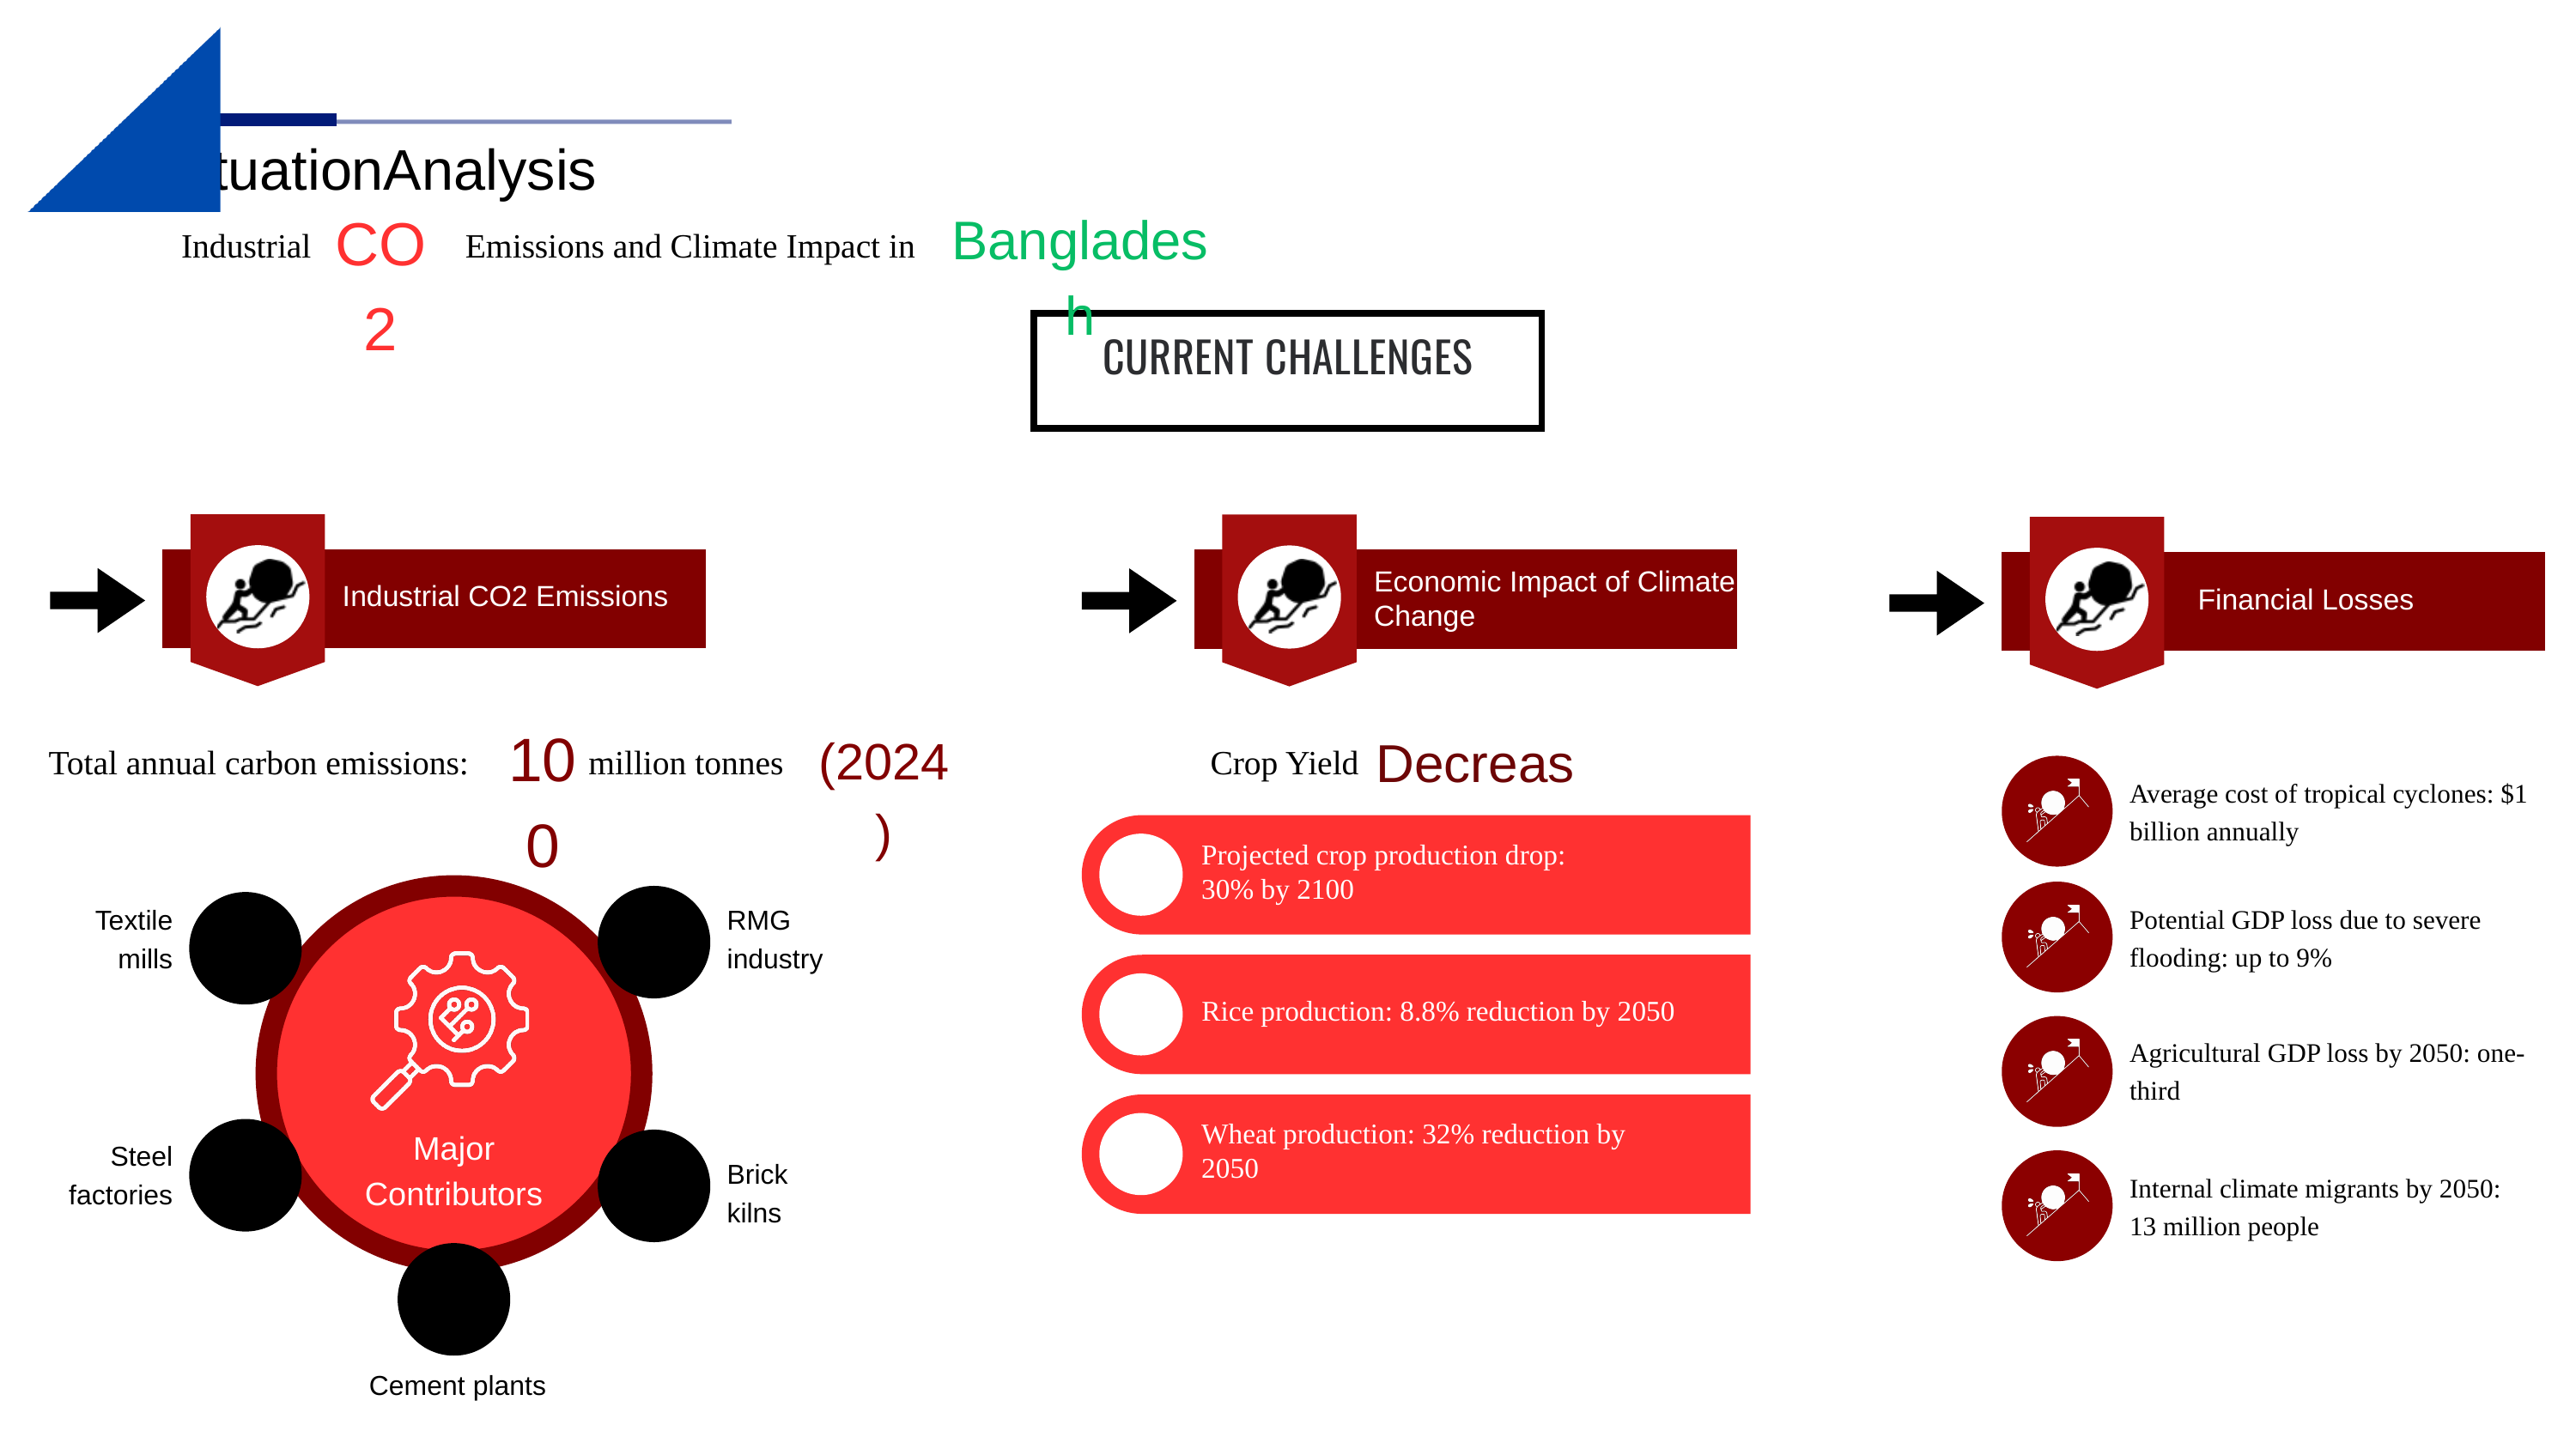

SituationAnalysis
CO2
Bangladesh
Industrial                  Emissions and Climate Impact in

CURRENT CHALLENGES

Economic Impact of Climate Change

Industrial CO2 Emissions
Financial Losses
100
(2024)
Decrease
Total annual carbon emissions:              million tonnes
Crop Yield

Average cost of tropical cyclones: $1 billion annually

Projected crop production drop: 30% by 2100

Textile
 mills
RMG
industry
Potential GDP loss due to severe flooding: up to 9%

Rice production: 8.8% reduction by 2050

Agricultural GDP loss by 2050: one-third

Wheat production: 32% reduction by 2050

Major
Contributors

Steel factories

Brick
kilns
Internal climate migrants by 2050: 13 million people

 Cement plants